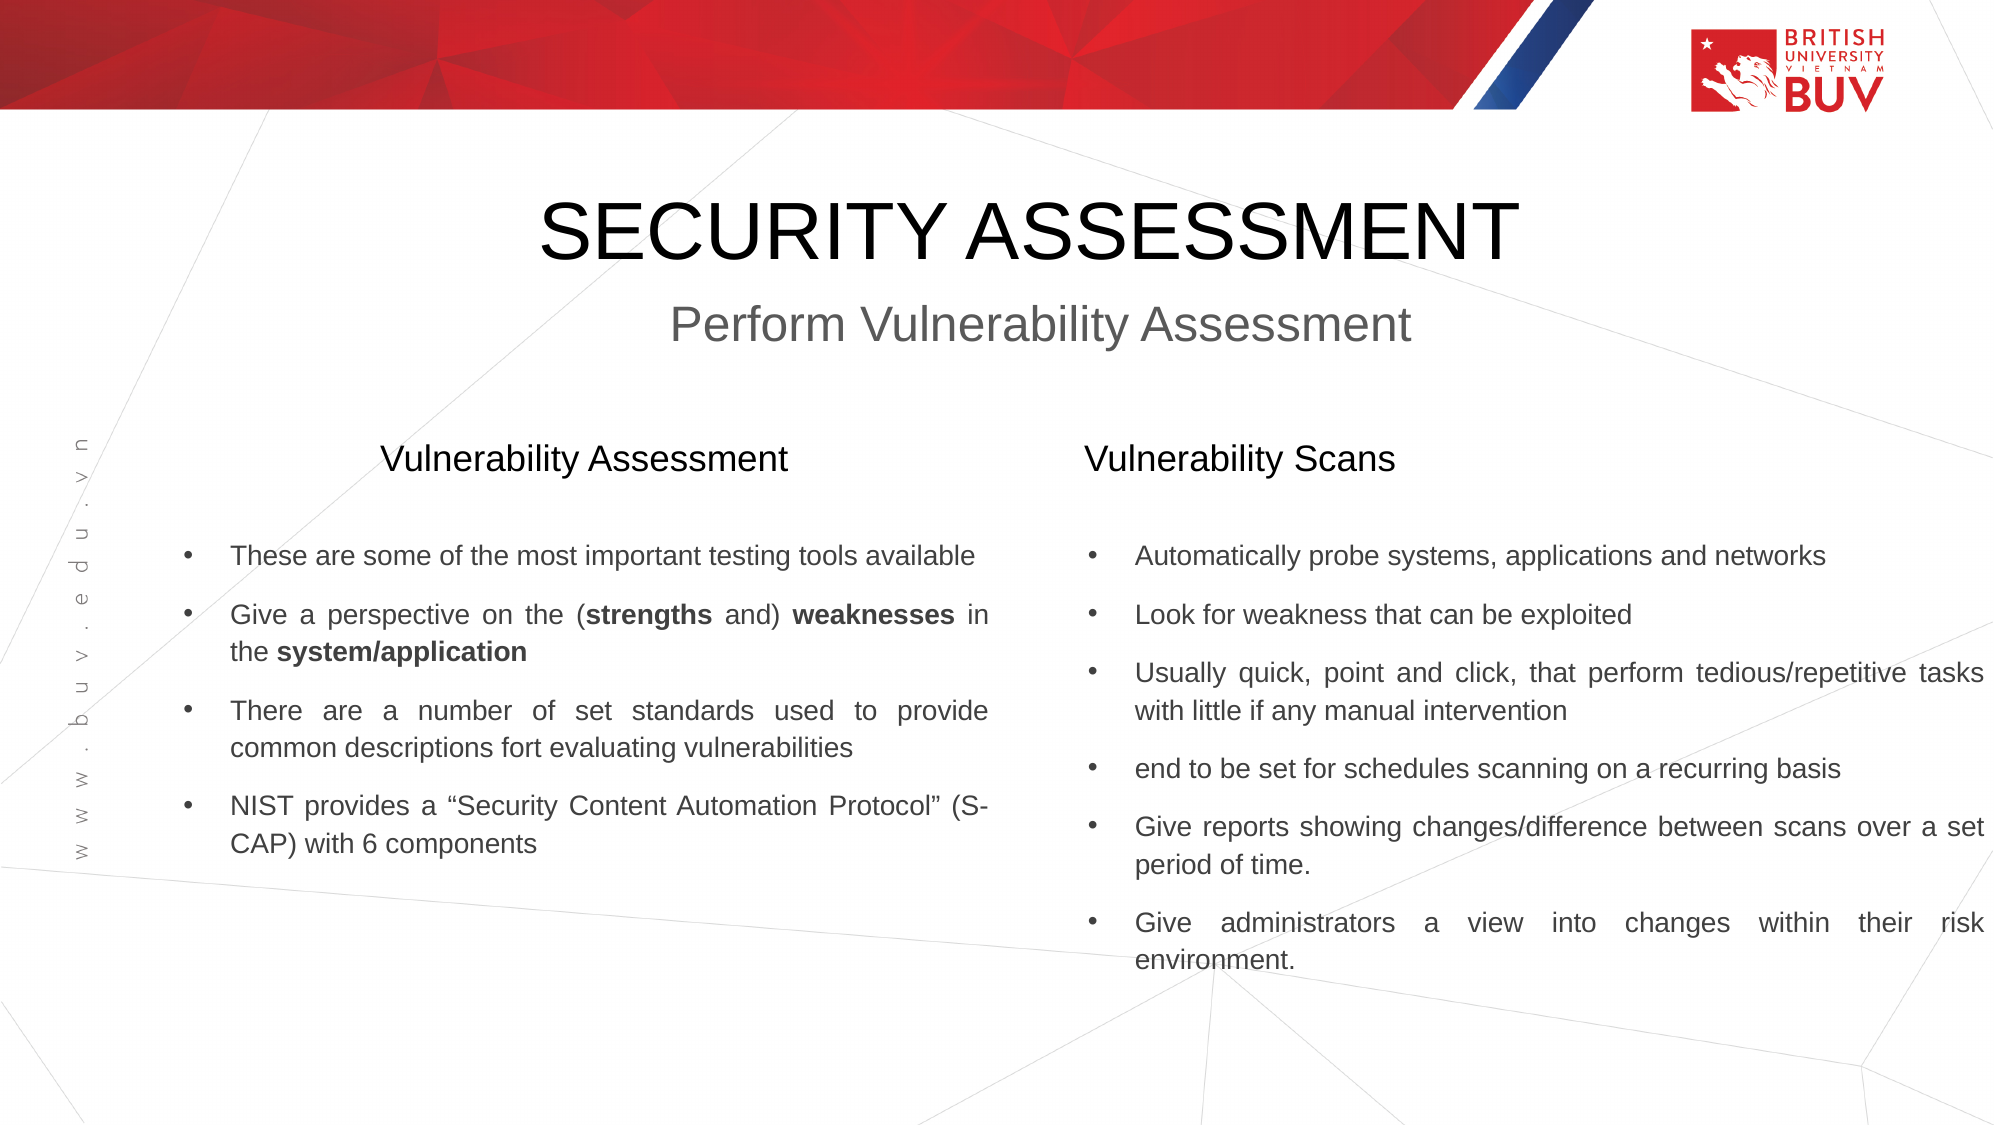

# Security assessment
Perform Vulnerability Assessment

Vulnerability Assessment
Vulnerability Scans
These are some of the most important testing tools available
Give a perspective on the (strengths and) weaknesses in the system/application
There are a number of set standards used to provide common descriptions fort evaluating vulnerabilities
NIST provides a “Security Content Automation Protocol” (S-CAP) with 6 components
Automatically probe systems, applications and networks
Look for weakness that can be exploited
Usually quick, point and click, that perform tedious/repetitive tasks with little if any manual intervention
end to be set for schedules scanning on a recurring basis
Give reports showing changes/difference between scans over a set period of time.
Give administrators a view into changes within their risk environment.